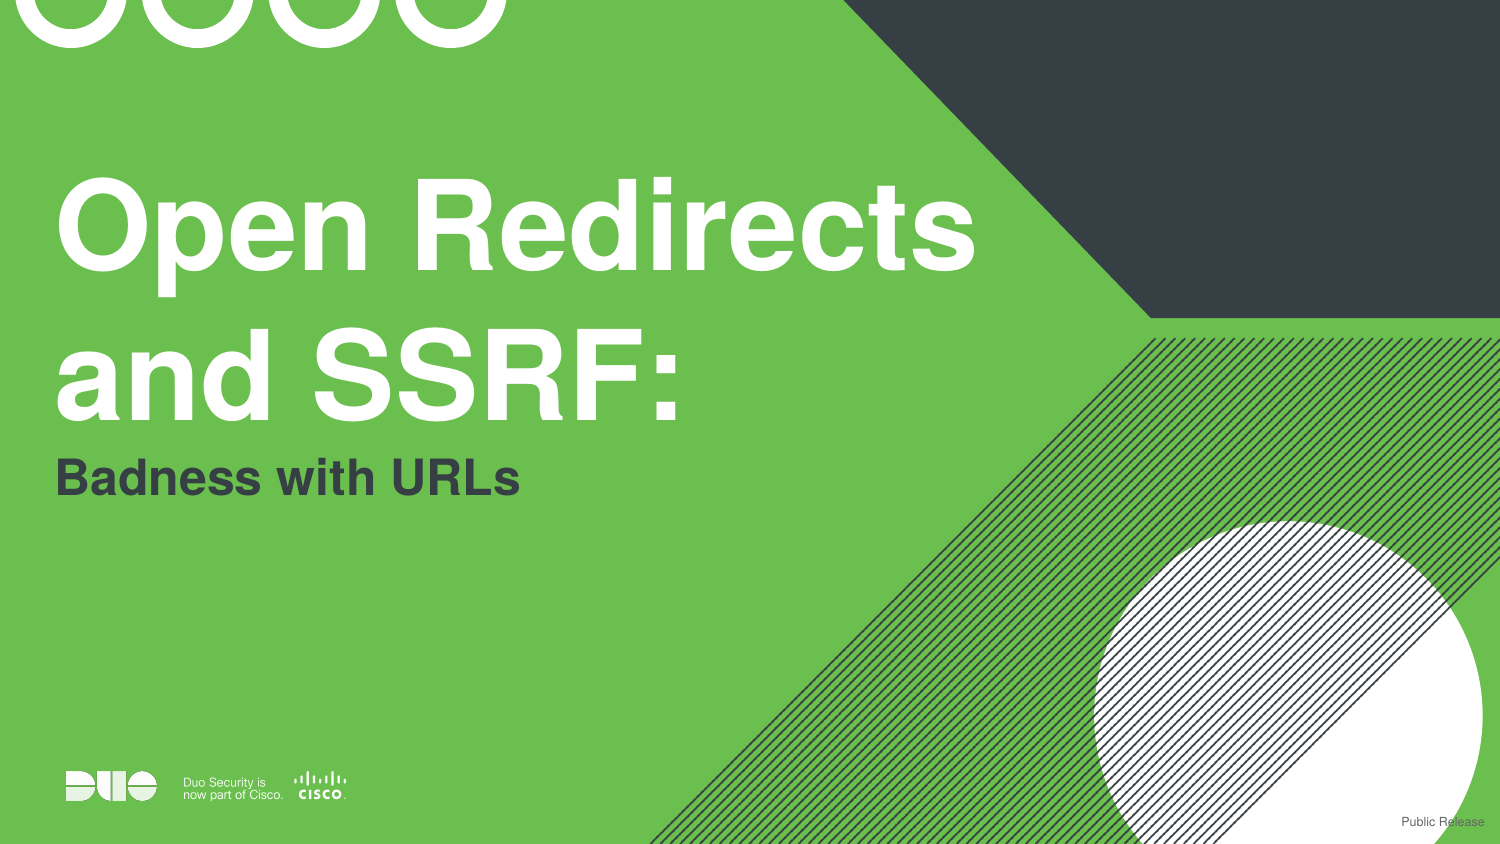

# Open Redirects and SSRF:
Badness with URLs